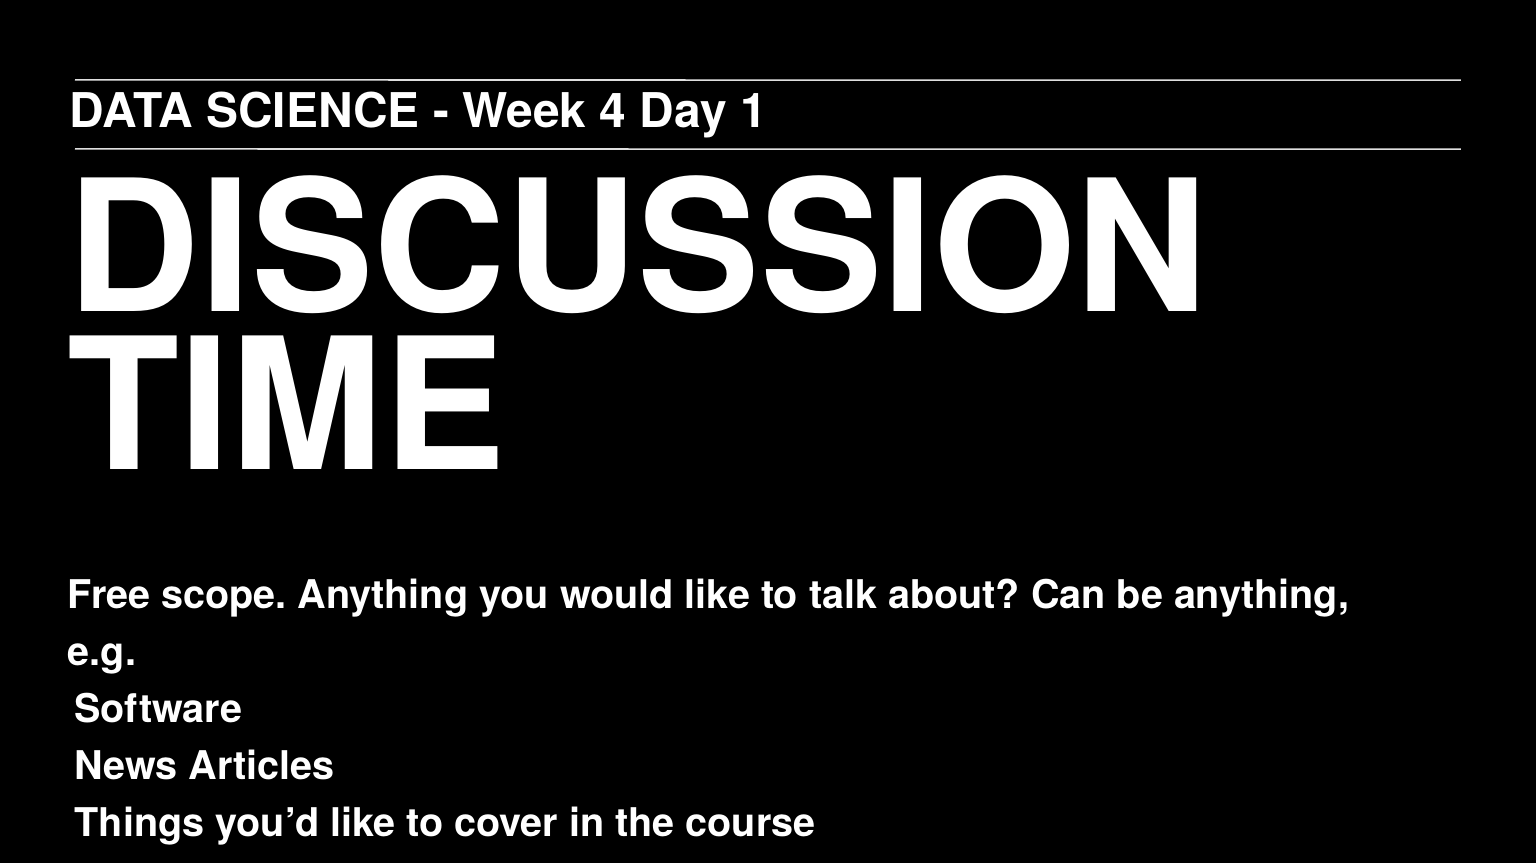

DATA SCIENCE - Week 4 Day 1

DISCUSSION TIME

Free scope. Anything you would like to talk about? Can be anything, e.g.
Software
News Articles
Things you’d like to cover in the course
Things you’ve been thinking about trying out